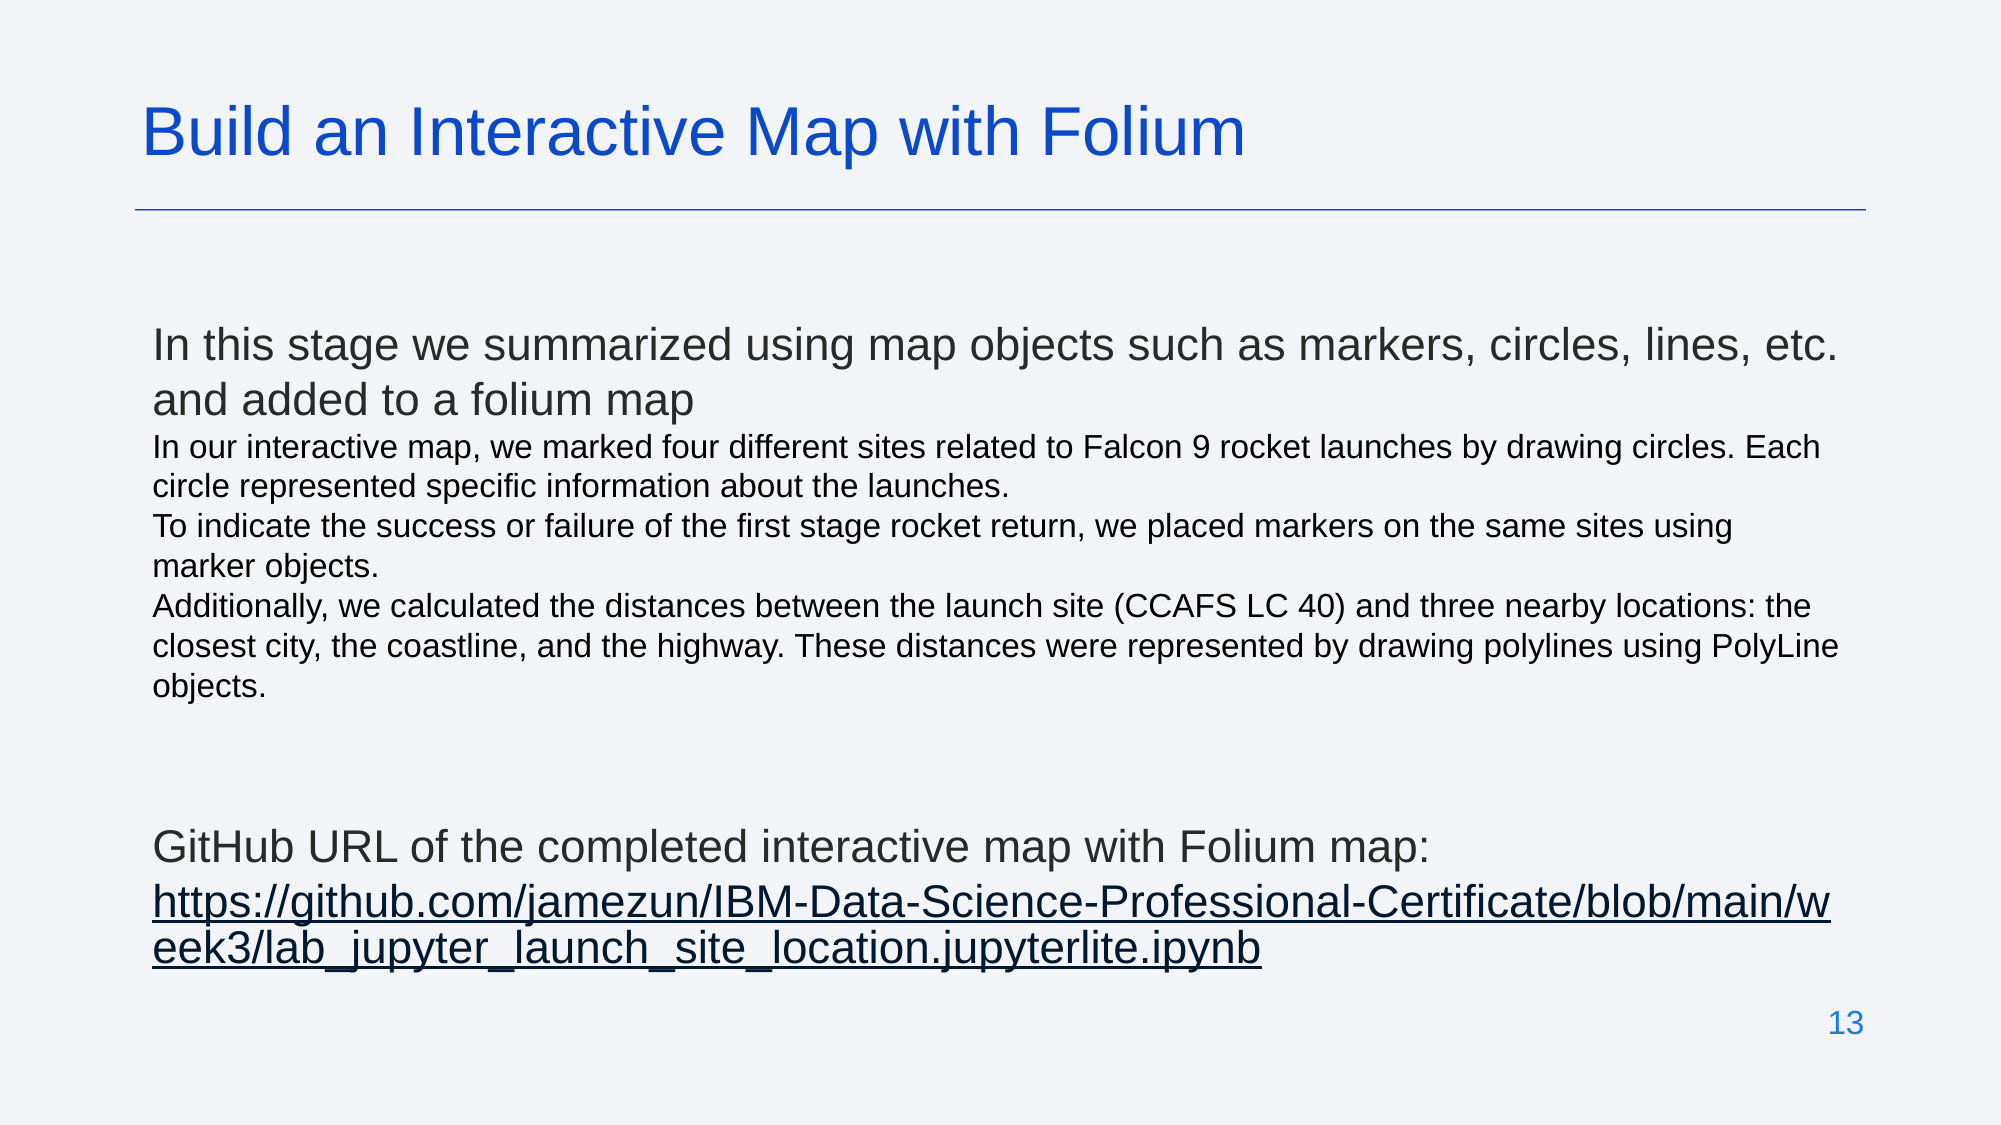

Build an Interactive Map with Folium
In this stage we summarized using map objects such as markers, circles, lines, etc. and added to a folium map
In our interactive map, we marked four different sites related to Falcon 9 rocket launches by drawing circles. Each circle represented specific information about the launches.
To indicate the success or failure of the first stage rocket return, we placed markers on the same sites using marker objects.
Additionally, we calculated the distances between the launch site (CCAFS LC 40) and three nearby locations: the closest city, the coastline, and the highway. These distances were represented by drawing polylines using PolyLine objects.

GitHub URL of the completed interactive map with Folium map: https://github.com/jamezun/IBM-Data-Science-Professional-Certificate/blob/main/week3/lab_jupyter_launch_site_location.jupyterlite.ipynb

13